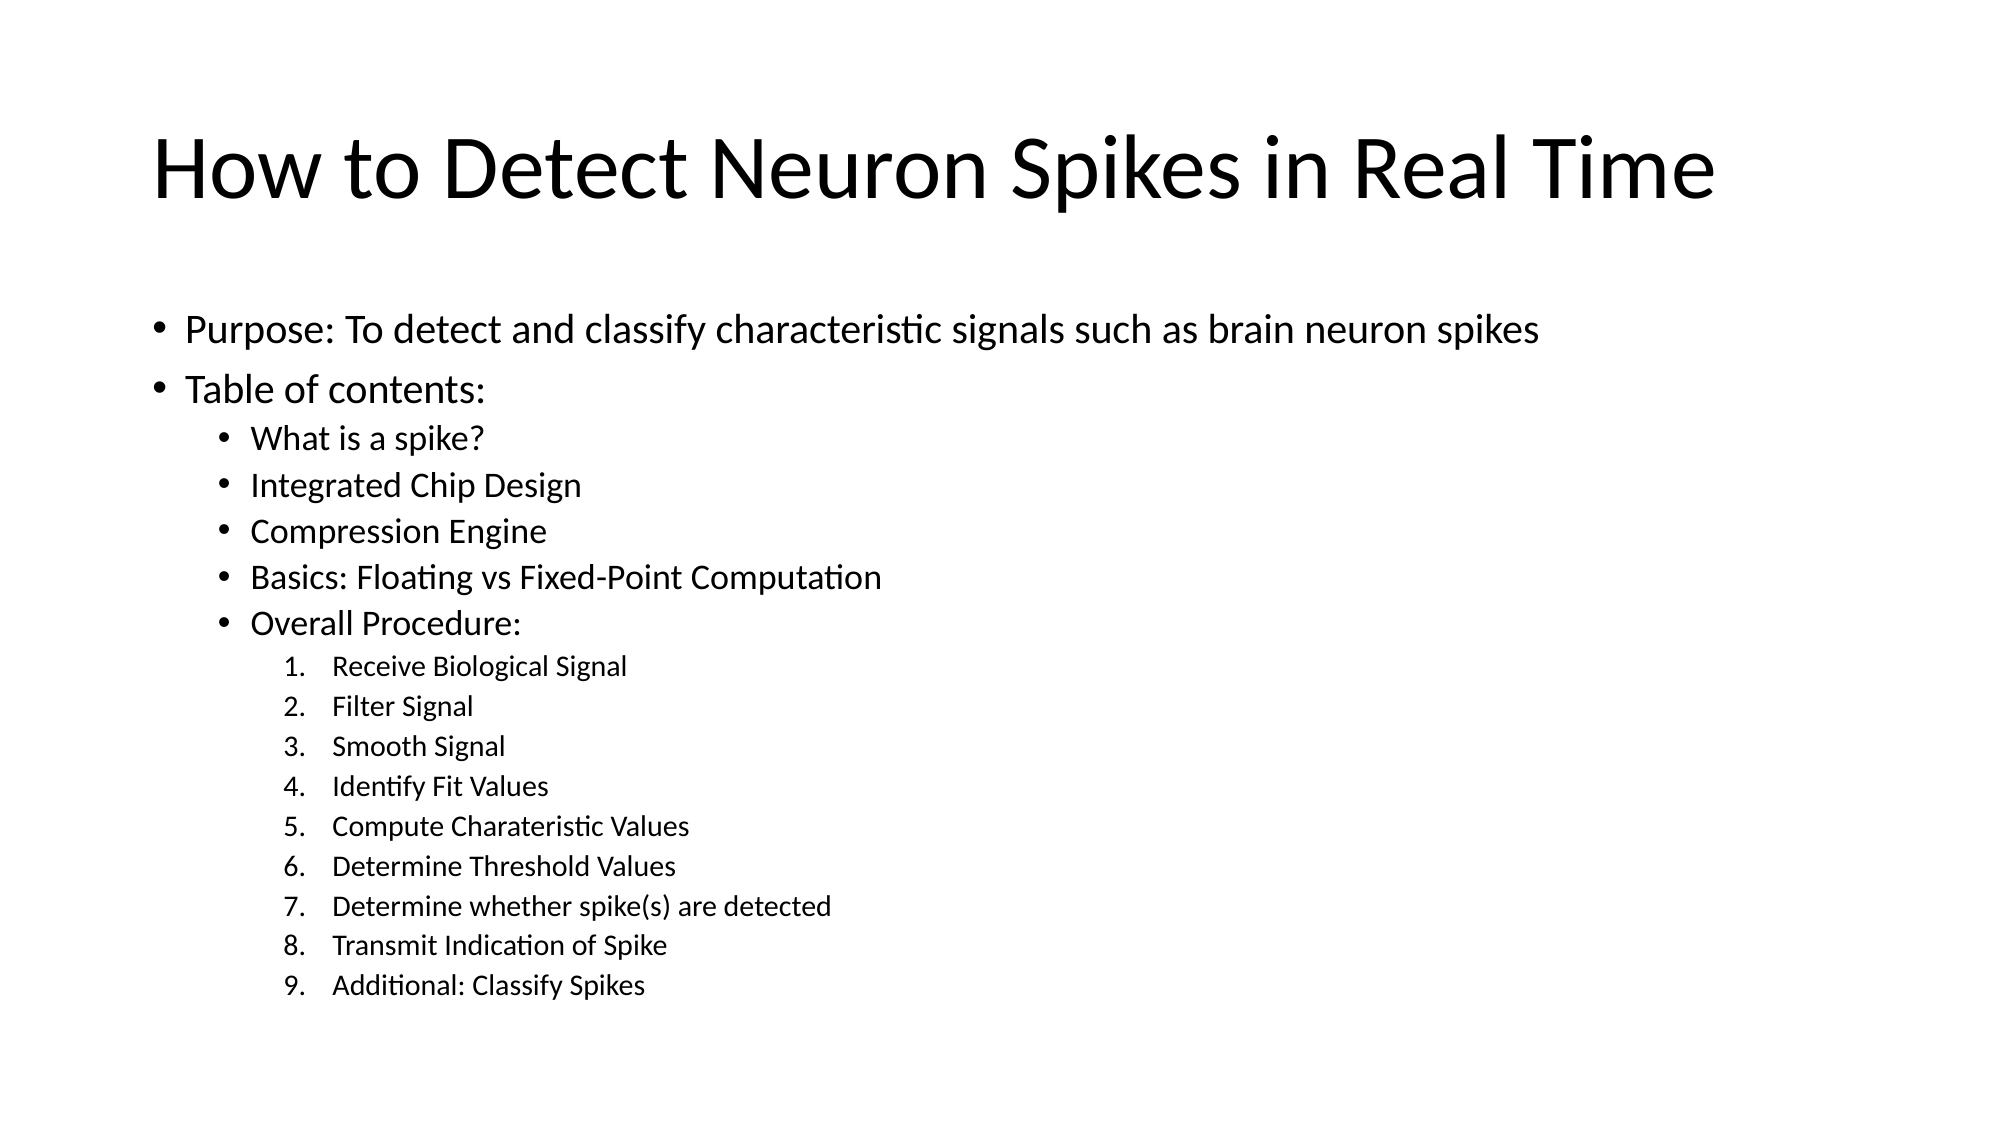

# How to Detect Neuron Spikes in Real Time
Purpose: To detect and classify characteristic signals such as brain neuron spikes
Table of contents:
What is a spike?
Integrated Chip Design
Compression Engine
Basics: Floating vs Fixed-Point Computation
Overall Procedure:
Receive Biological Signal
Filter Signal
Smooth Signal
Identify Fit Values
Compute Charateristic Values
Determine Threshold Values
Determine whether spike(s) are detected
Transmit Indication of Spike
Additional: Classify Spikes